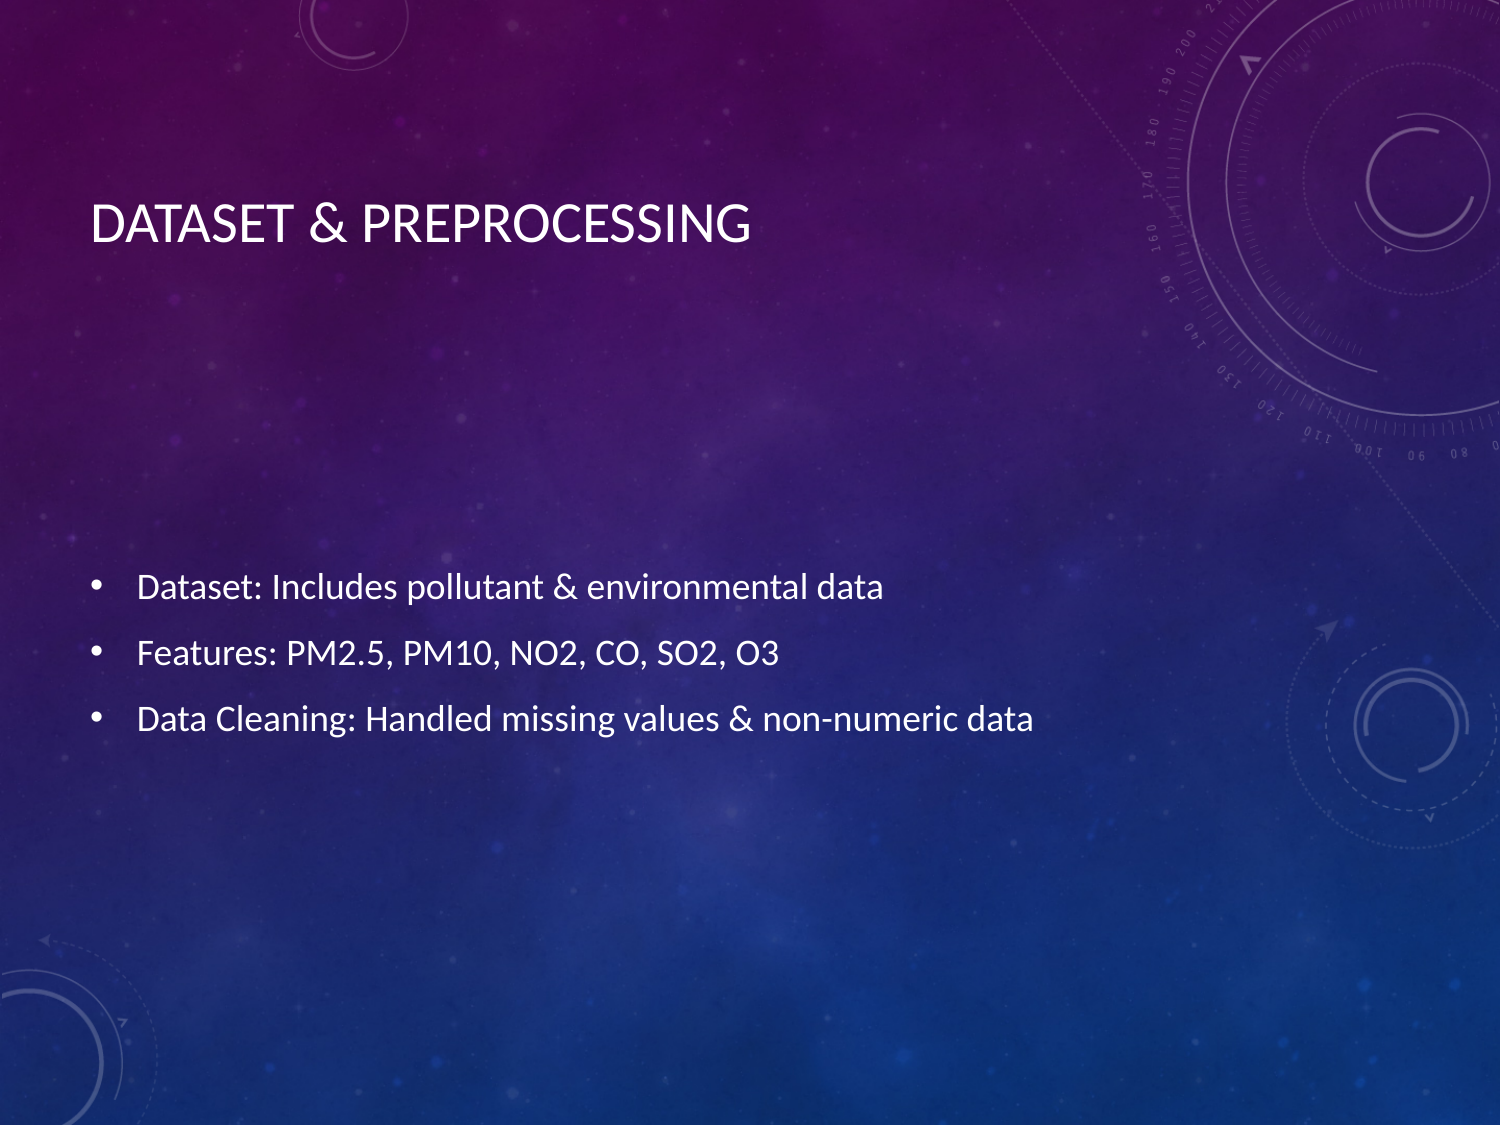

# Dataset & Preprocessing
Dataset: Includes pollutant & environmental data
Features: PM2.5, PM10, NO2, CO, SO2, O3
Data Cleaning: Handled missing values & non-numeric data